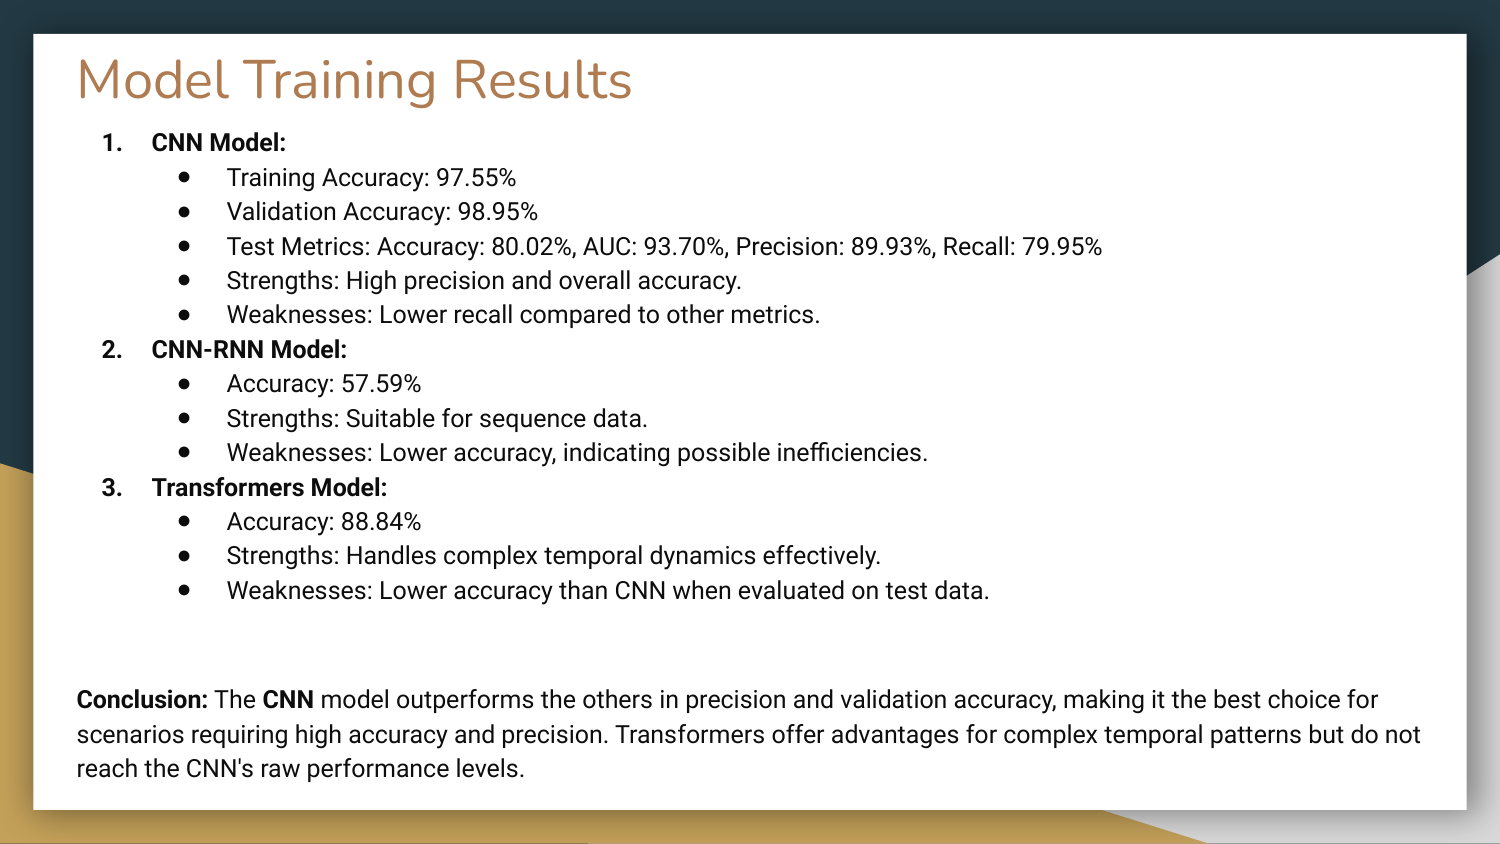

# Model Training Results
CNN Model:
Training Accuracy: 97.55%
Validation Accuracy: 98.95%
Test Metrics: Accuracy: 80.02%, AUC: 93.70%, Precision: 89.93%, Recall: 79.95%
Strengths: High precision and overall accuracy.
Weaknesses: Lower recall compared to other metrics.
CNN-RNN Model:
Accuracy: 57.59%
Strengths: Suitable for sequence data.
Weaknesses: Lower accuracy, indicating possible inefficiencies.
Transformers Model:
Accuracy: 88.84%
Strengths: Handles complex temporal dynamics effectively.
Weaknesses: Lower accuracy than CNN when evaluated on test data.
Conclusion: The CNN model outperforms the others in precision and validation accuracy, making it the best choice for scenarios requiring high accuracy and precision. Transformers offer advantages for complex temporal patterns but do not reach the CNN's raw performance levels.